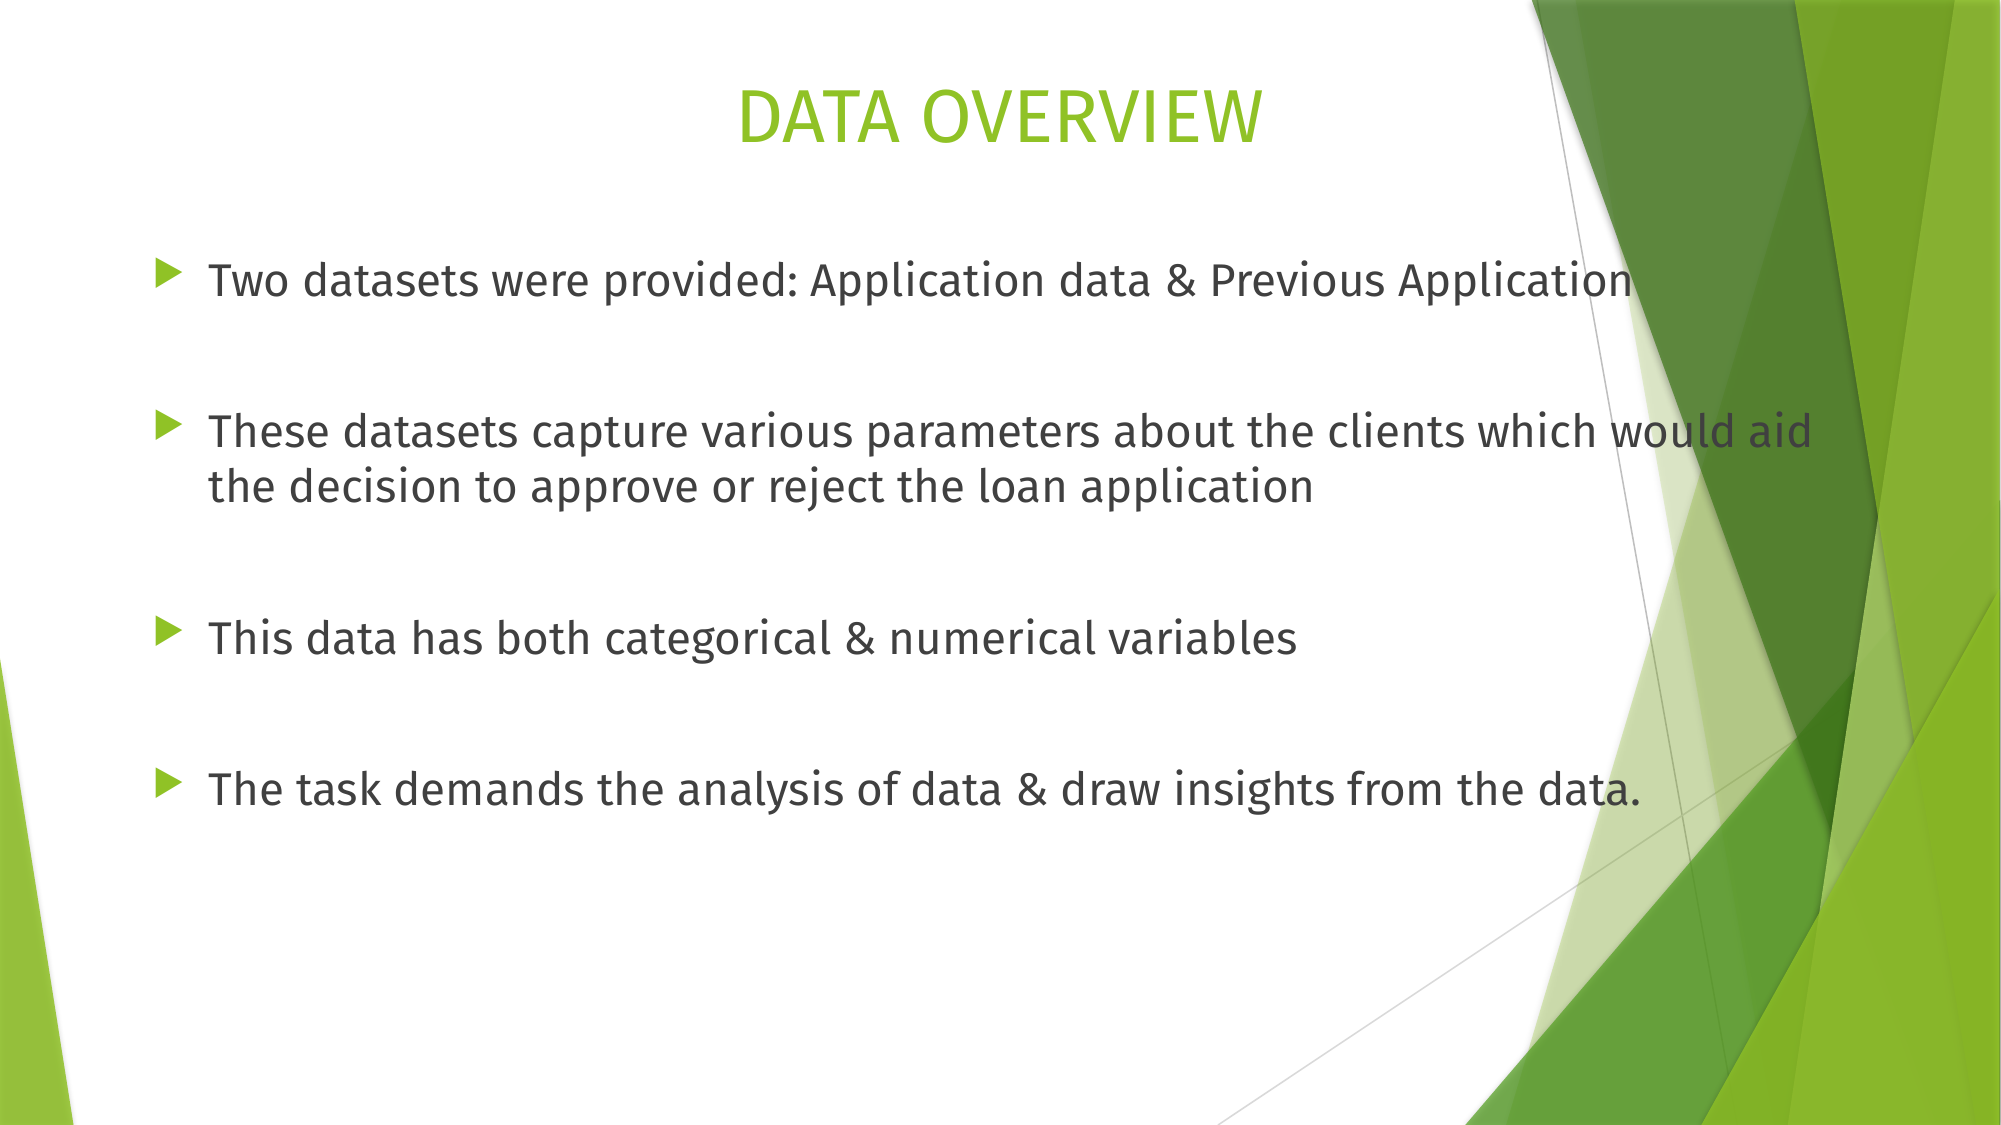

# DATA OVERVIEW
Two datasets were provided: Application data & Previous Application

These datasets capture various parameters about the clients which would aid the decision to approve or reject the loan application

This data has both categorical & numerical variables

The task demands the analysis of data & draw insights from the data.